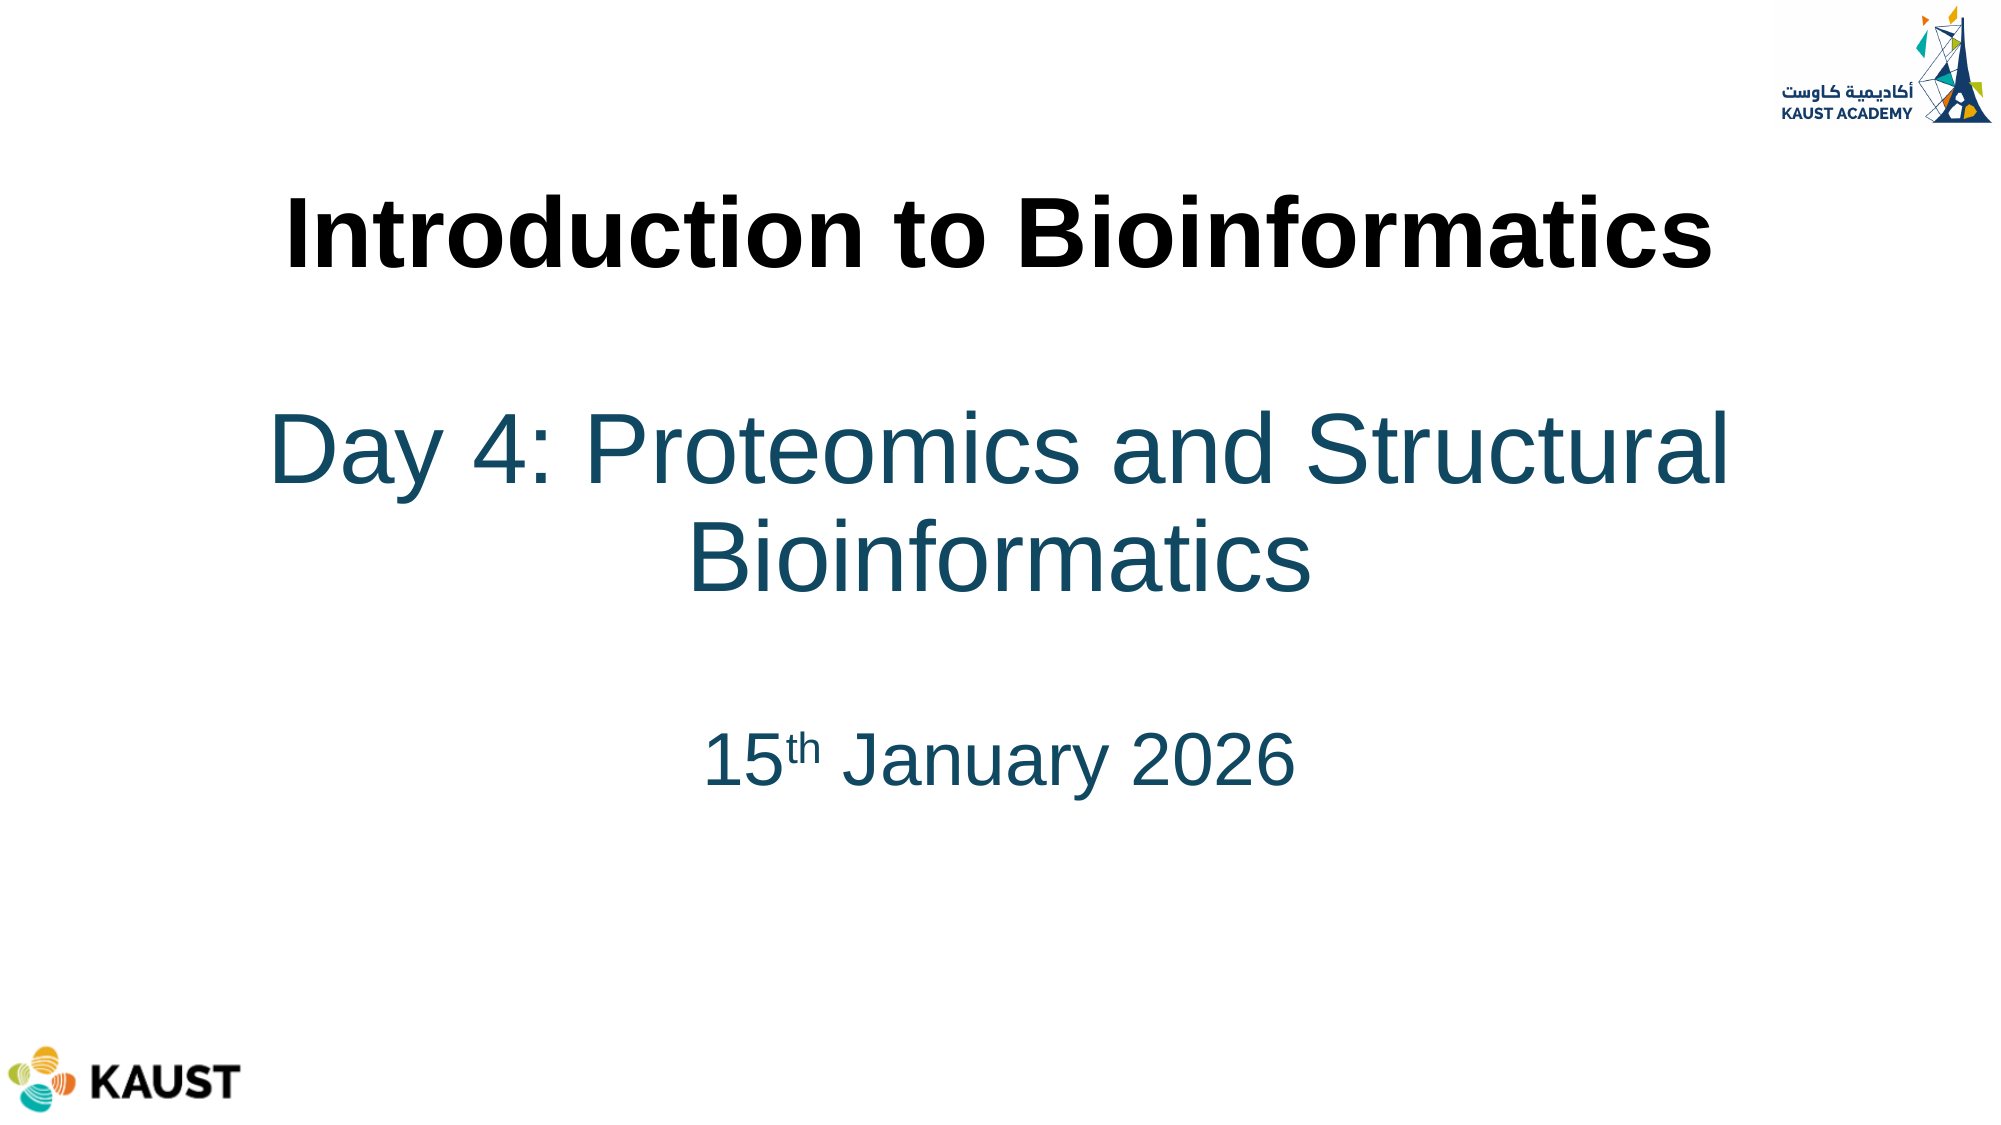

# Introduction to Bioinformatics Day 4: Proteomics and Structural Bioinformatics 15th January 2026